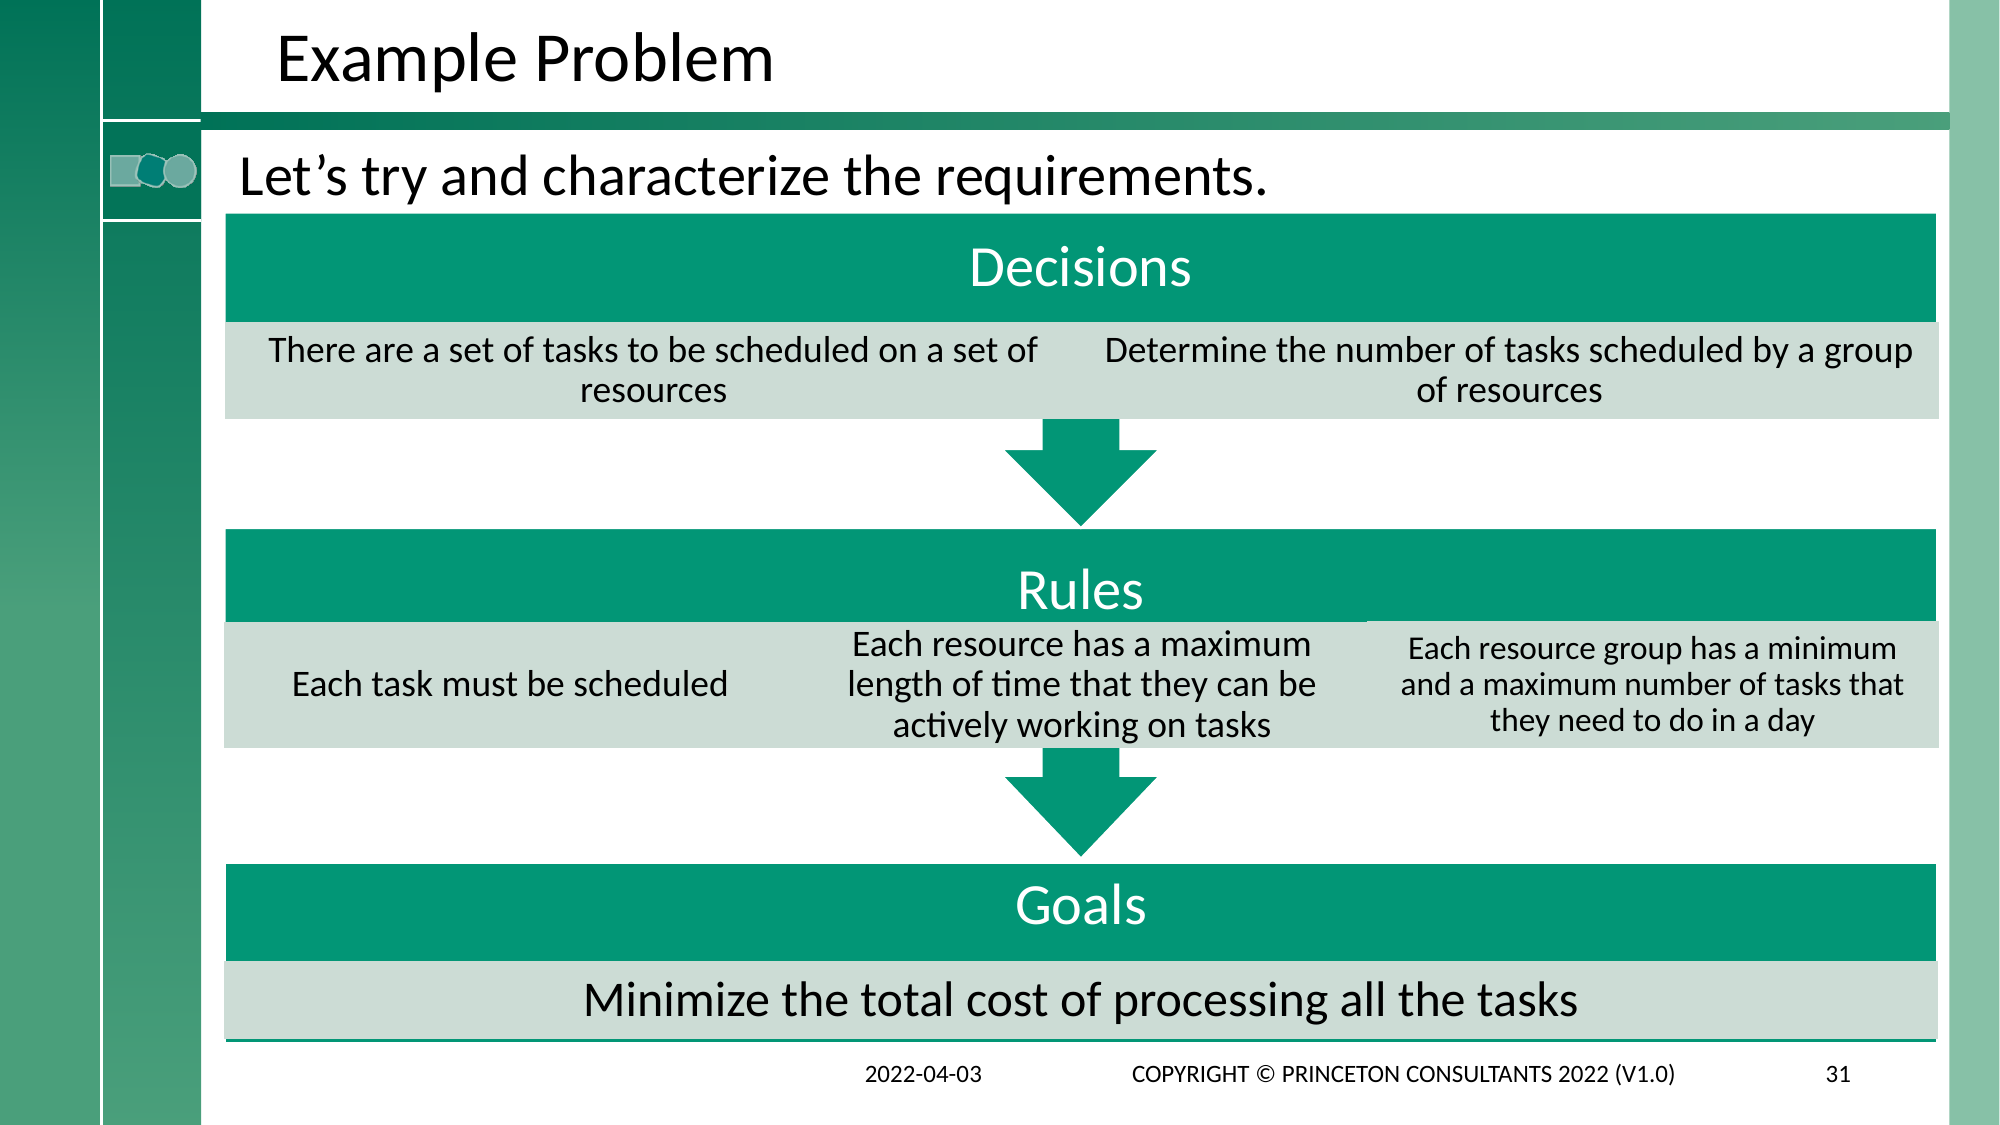

# Example Problem
Let’s try and characterize the requirements.
Decisions
There are a set of tasks to be scheduled on a set of resources
Determine the number of tasks scheduled by a group of resources
Rules
Each resource group has a minimum and a maximum number of tasks that they need to do in a day
Each task must be scheduled
Each resource has a maximum length of time that they can be actively working on tasks
Goals
Minimize the total cost of processing all the tasks
2022-04-03
Copyright © Princeton Consultants 2022 (V1.0)
31